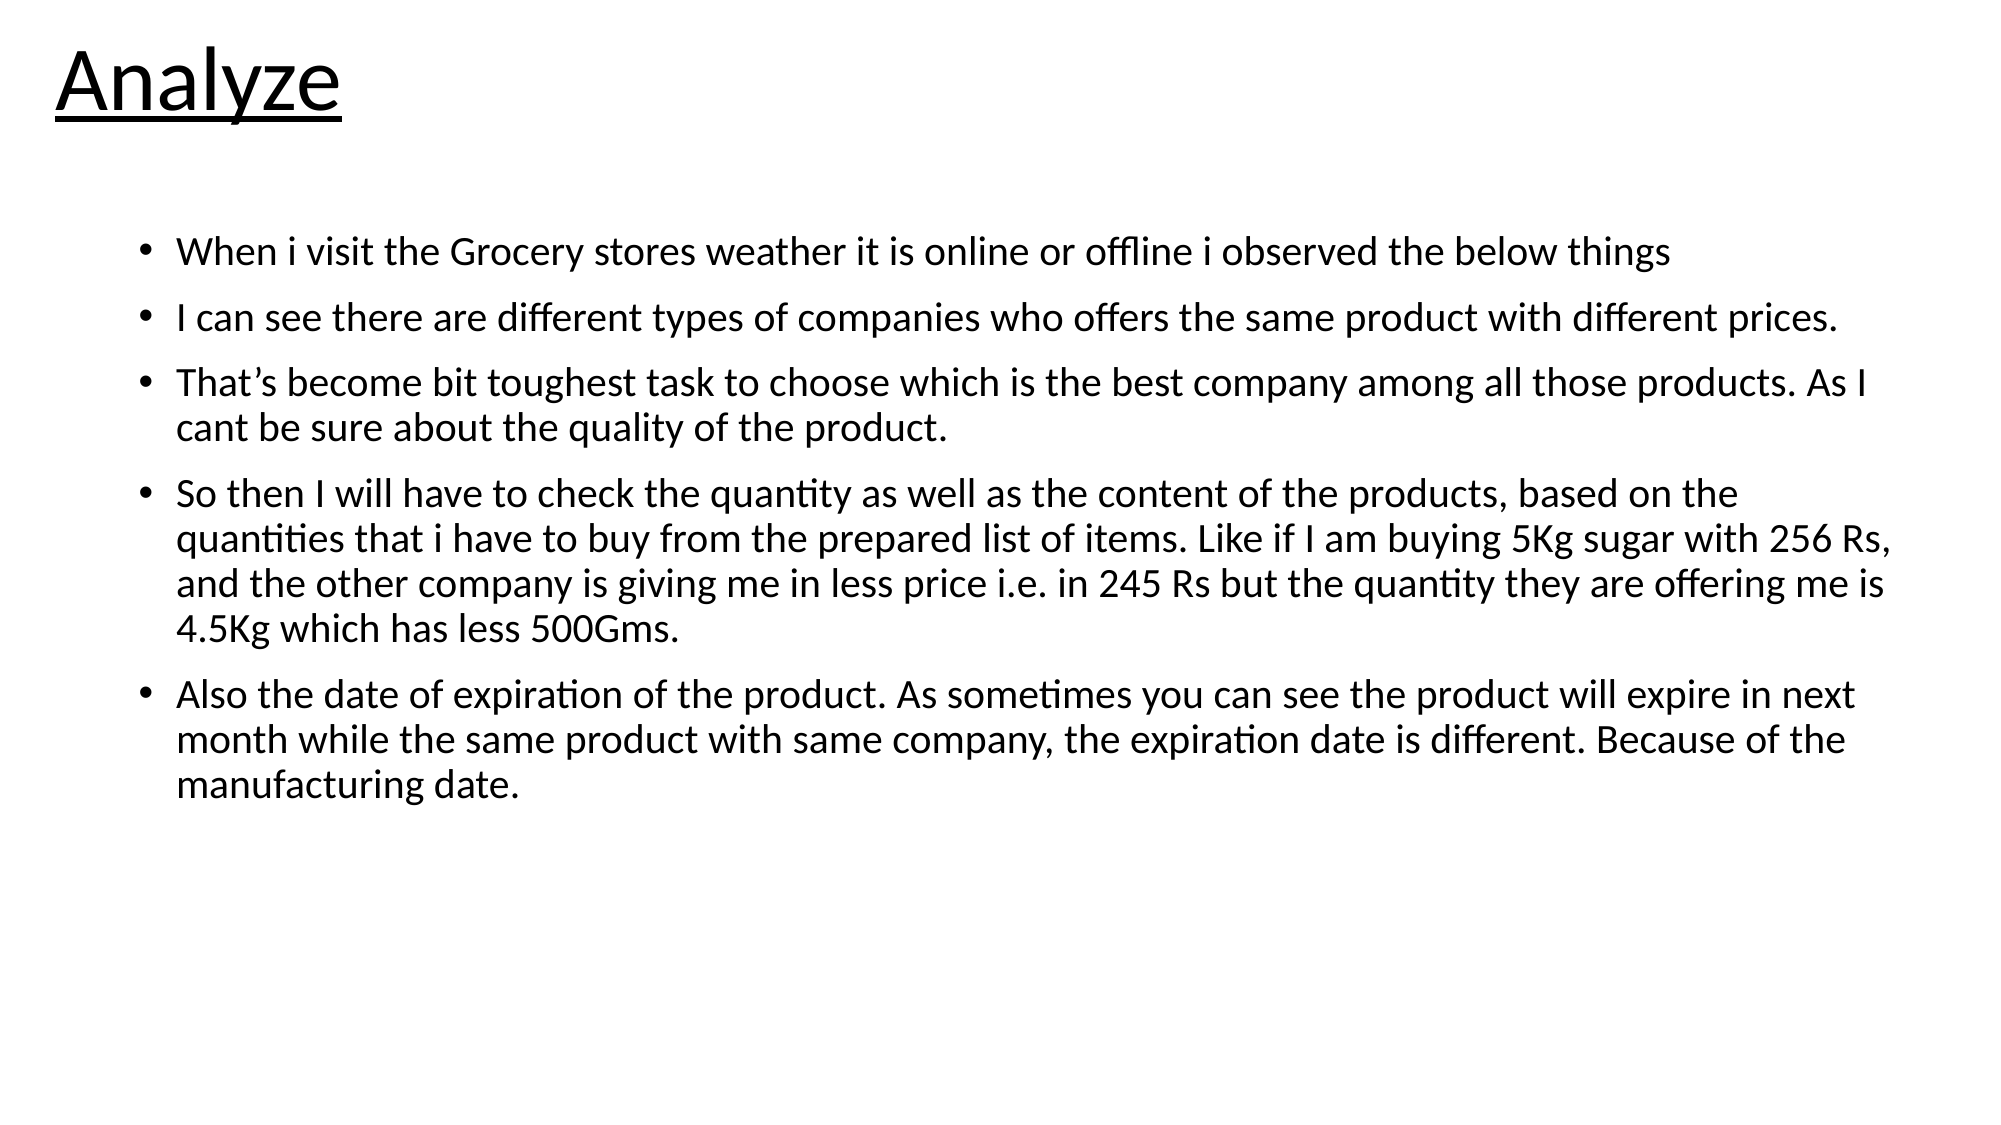

# Analyze
When i visit the Grocery stores weather it is online or offline i observed the below things
I can see there are different types of companies who offers the same product with different prices.
That’s become bit toughest task to choose which is the best company among all those products. As I cant be sure about the quality of the product.
So then I will have to check the quantity as well as the content of the products, based on the quantities that i have to buy from the prepared list of items. Like if I am buying 5Kg sugar with 256 Rs, and the other company is giving me in less price i.e. in 245 Rs but the quantity they are offering me is 4.5Kg which has less 500Gms.
Also the date of expiration of the product. As sometimes you can see the product will expire in next month while the same product with same company, the expiration date is different. Because of the manufacturing date.